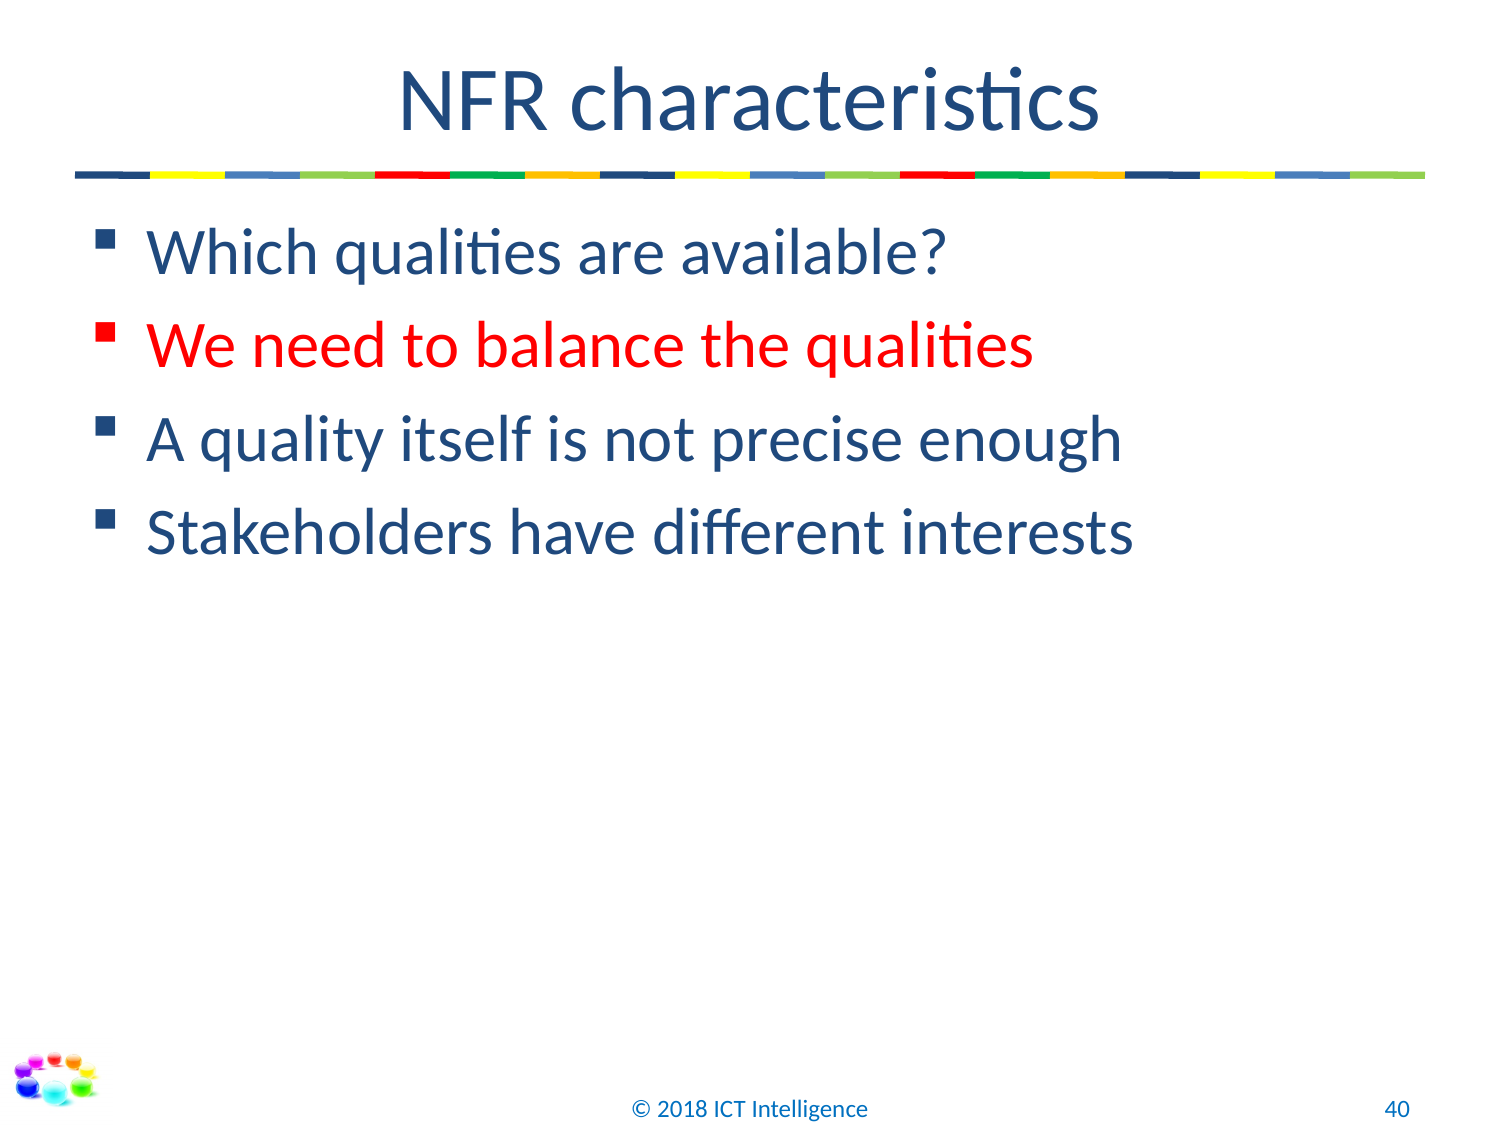

# NFR characteristics
Which qualities are available?
We need to balance the qualities
A quality itself is not precise enough
Stakeholders have different interests

© 2018 ICT Intelligence
40